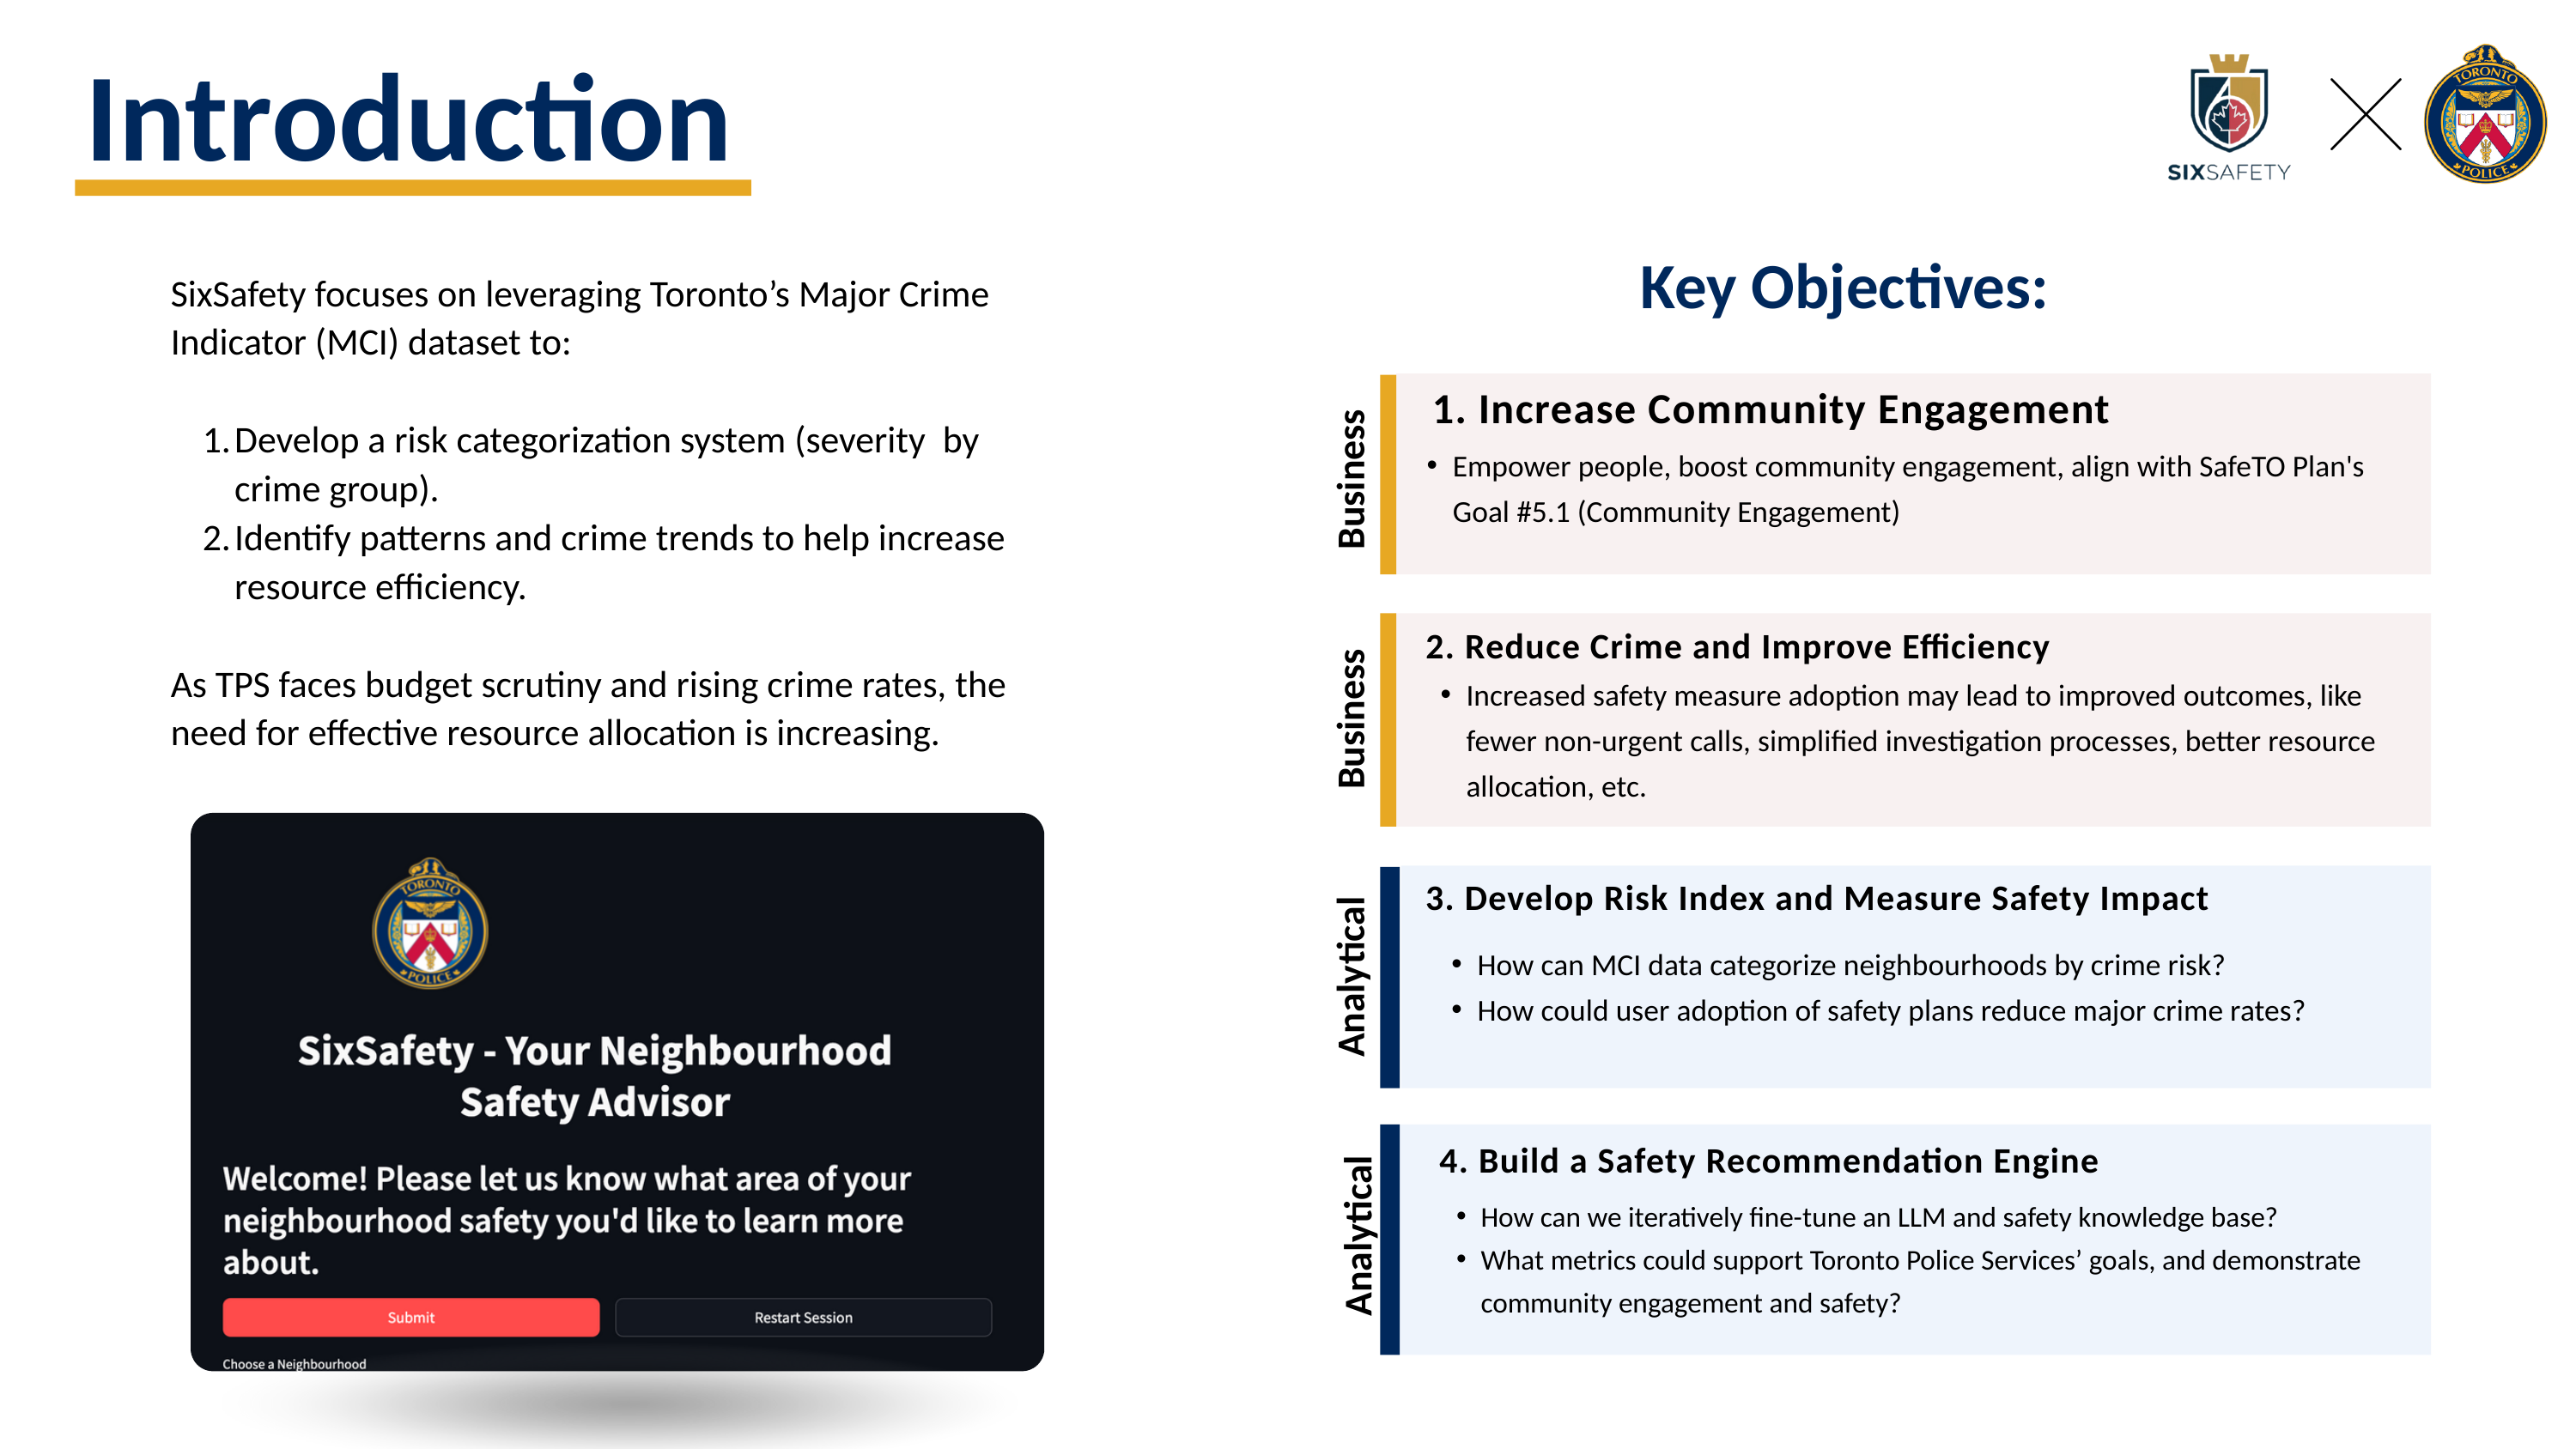

Introduction

Key Objectives:
SixSafety focuses on leveraging Toronto’s Major Crime Indicator (MCI) dataset to:

Develop a risk categorization system (severity  by crime group).
Identify patterns and crime trends to help increase resource efficiency.

As TPS faces budget scrutiny and rising crime rates, the need for effective resource allocation is increasing.

1. Increase Community Engagement
Empower people, boost community engagement, align with SafeTO Plan's Goal #5.1 (Community Engagement)
Business

2. Reduce Crime and Improve Efficiency
Increased safety measure adoption may lead to improved outcomes, like fewer non-urgent calls, simplified investigation processes, better resource allocation, etc.
Business

3. Develop Risk Index and Measure Safety Impact
How can MCI data categorize neighbourhoods by crime risk?
How could user adoption of safety plans reduce major crime rates?
Analytical

4. Build a Safety Recommendation Engine
How can we iteratively fine-tune an LLM and safety knowledge base?
What metrics could support Toronto Police Services’ goals, and demonstrate community engagement and safety?
Analytical